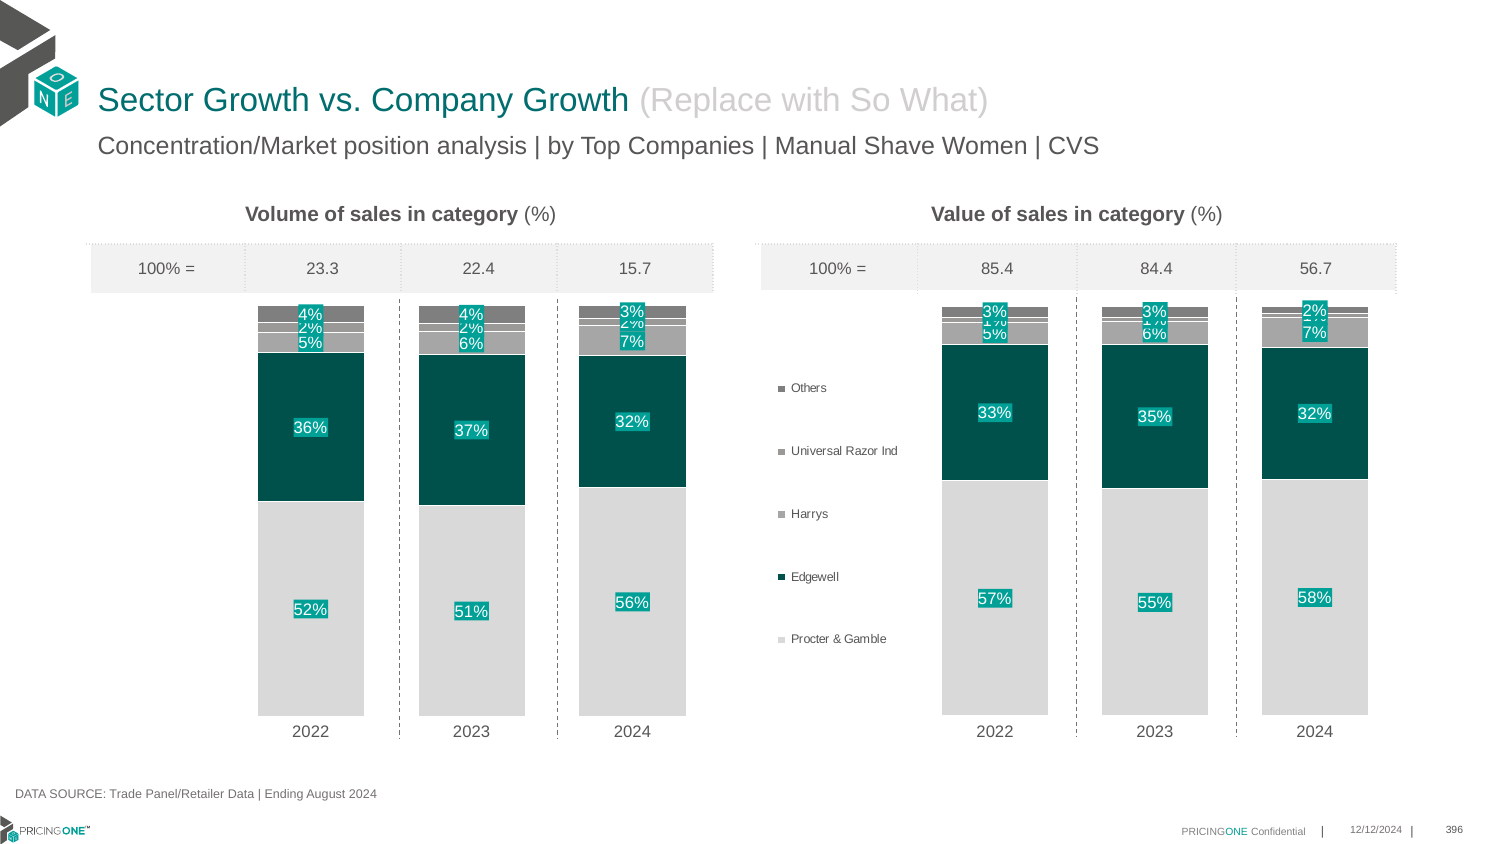

# Sector Growth vs. Company Growth (Replace with So What)
Concentration/Market position analysis | by Top Companies | Manual Shave Women | CVS
| Volume of sales in category (%) |  |  |  |
| --- | --- | --- | --- |
| 100% = | 23.3 | 22.4 | 15.7 |
| Value of sales in category (%) |  |  |  |
| --- | --- | --- | --- |
| 100% = | 85.4 | 84.4 | 56.7 |

### Chart

| Category | Procter & Gamble | Edgewell | Harrys | Universal Razor Ind | Others |
|---|---|---|---|---|---|
| 2022 | 0.5219081768595175 | 0.362525937914073 | 0.0503900987713711 | 0.023882571542962375 | 0.04129321491207603 |
| 2023 | 0.5124763819890942 | 0.3681948685500338 | 0.055416400885733685 | 0.020690780725142147 | 0.04322156784999617 |
| 2024 | 0.5569280338935719 | 0.31980827282514507 | 0.07352364810647033 | 0.018534211870939715 | 0.03120583330387297 |

### Chart

| Category | Procter & Gamble | Edgewell | Harrys | Universal Razor Ind | Others |
|---|---|---|---|---|---|
| 2022 | 0.5737925364087181 | 0.33204774594589237 | 0.05388311979848469 | 0.012746639070439896 | 0.027529958776464917 |
| 2023 | 0.5535933454623614 | 0.35281470376497004 | 0.0563080008635509 | 0.010448475223019983 | 0.026835474686097635 |
| 2024 | 0.5771820631819551 | 0.32184480118515046 | 0.07301727722655499 | 0.010388595938100896 | 0.01756726246823859 |
DATA SOURCE: Trade Panel/Retailer Data | Ending August 2024

12/12/2024
396